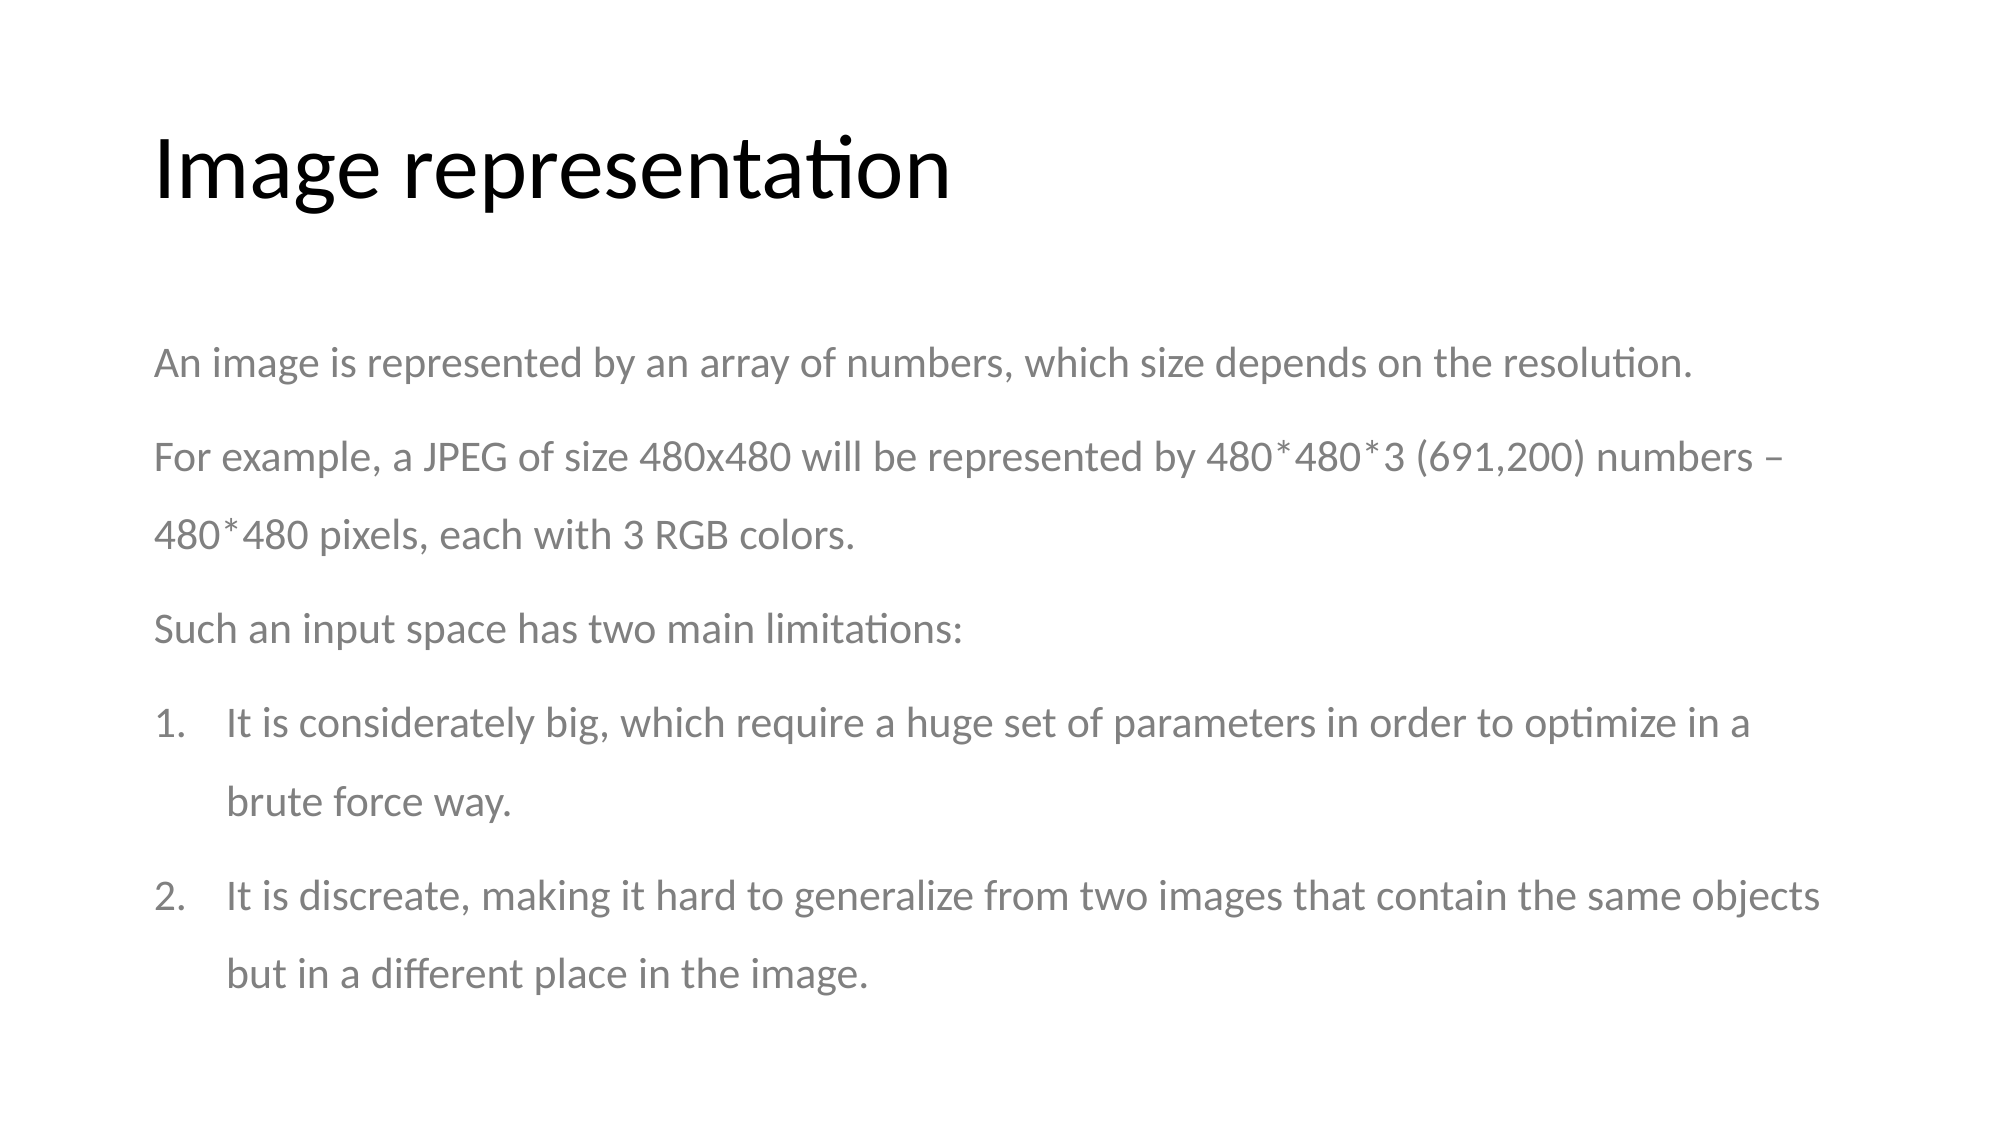

# Image representation
An image is represented by an array of numbers, which size depends on the resolution.
For example, a JPEG of size 480x480 will be represented by 480*480*3 (691,200) numbers – 480*480 pixels, each with 3 RGB colors.
Such an input space has two main limitations:
It is considerately big, which require a huge set of parameters in order to optimize in a brute force way.
It is discreate, making it hard to generalize from two images that contain the same objects but in a different place in the image.